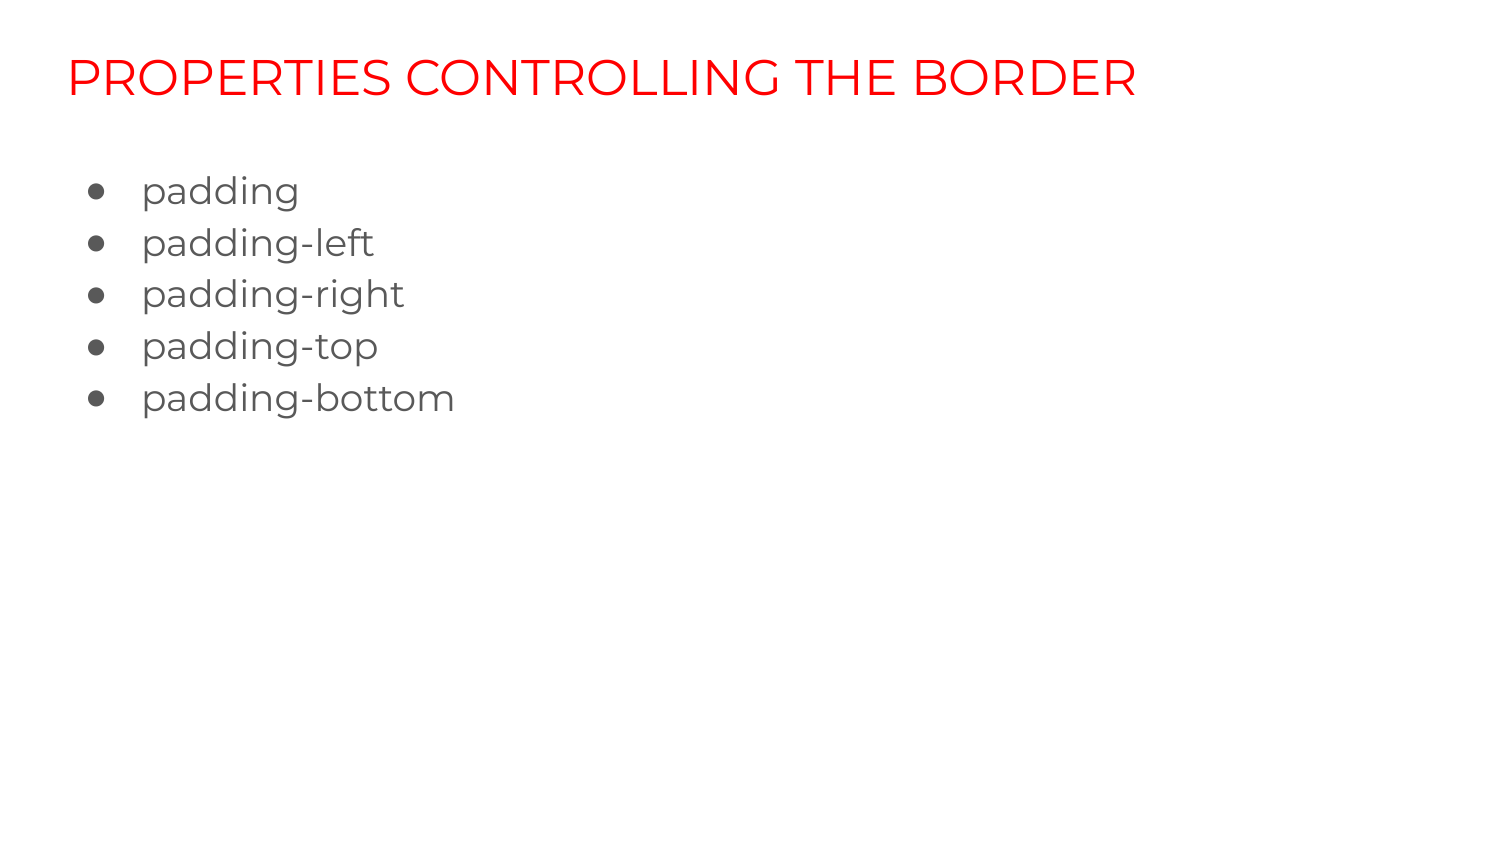

# PROPERTIES CONTROLLING THE BORDER
padding
padding-left
padding-right
padding-top
padding-bottom